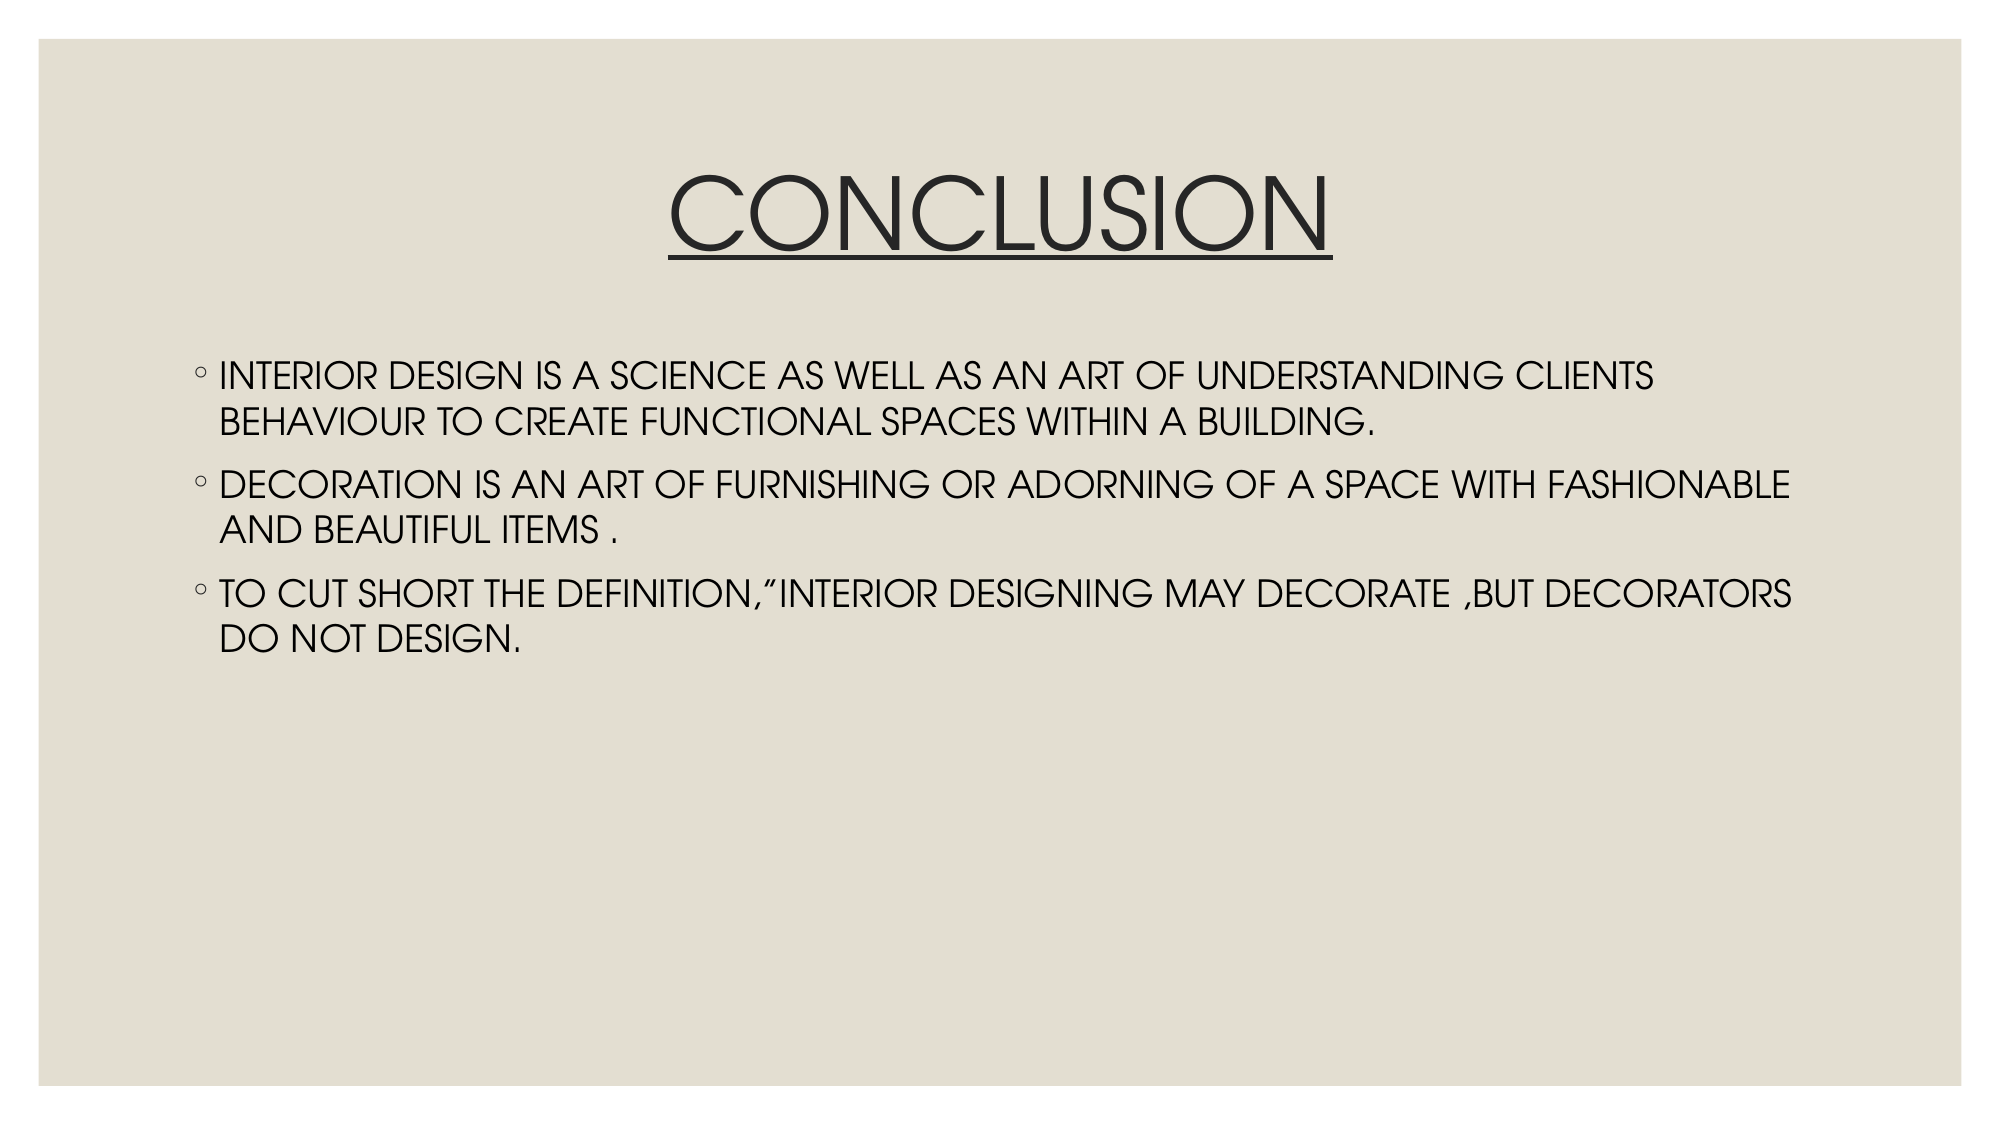

# CONCLUSION
INTERIOR DESIGN IS A SCIENCE AS WELL AS AN ART OF UNDERSTANDING CLIENTS BEHAVIOUR TO CREATE FUNCTIONAL SPACES WITHIN A BUILDING.
DECORATION IS AN ART OF FURNISHING OR ADORNING OF A SPACE WITH FASHIONABLE AND BEAUTIFUL ITEMS .
TO CUT SHORT THE DEFINITION,”INTERIOR DESIGNING MAY DECORATE ,BUT DECORATORS  DO NOT DESIGN.